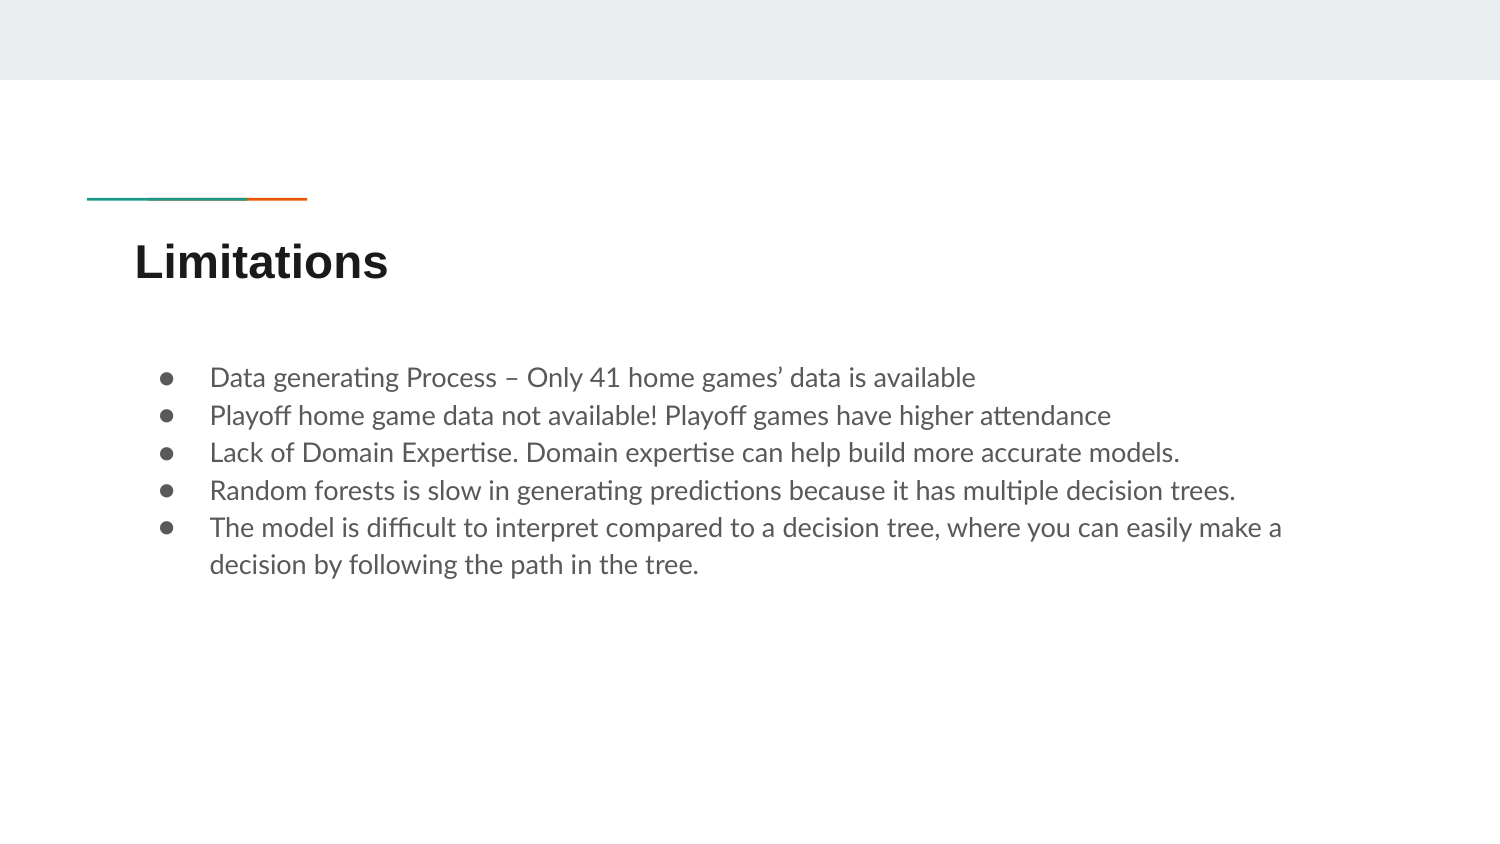

# Limitations
Data generating Process – Only 41 home games’ data is available
Playoff home game data not available! Playoff games have higher attendance
Lack of Domain Expertise. Domain expertise can help build more accurate models.
Random forests is slow in generating predictions because it has multiple decision trees.
The model is difficult to interpret compared to a decision tree, where you can easily make a decision by following the path in the tree.